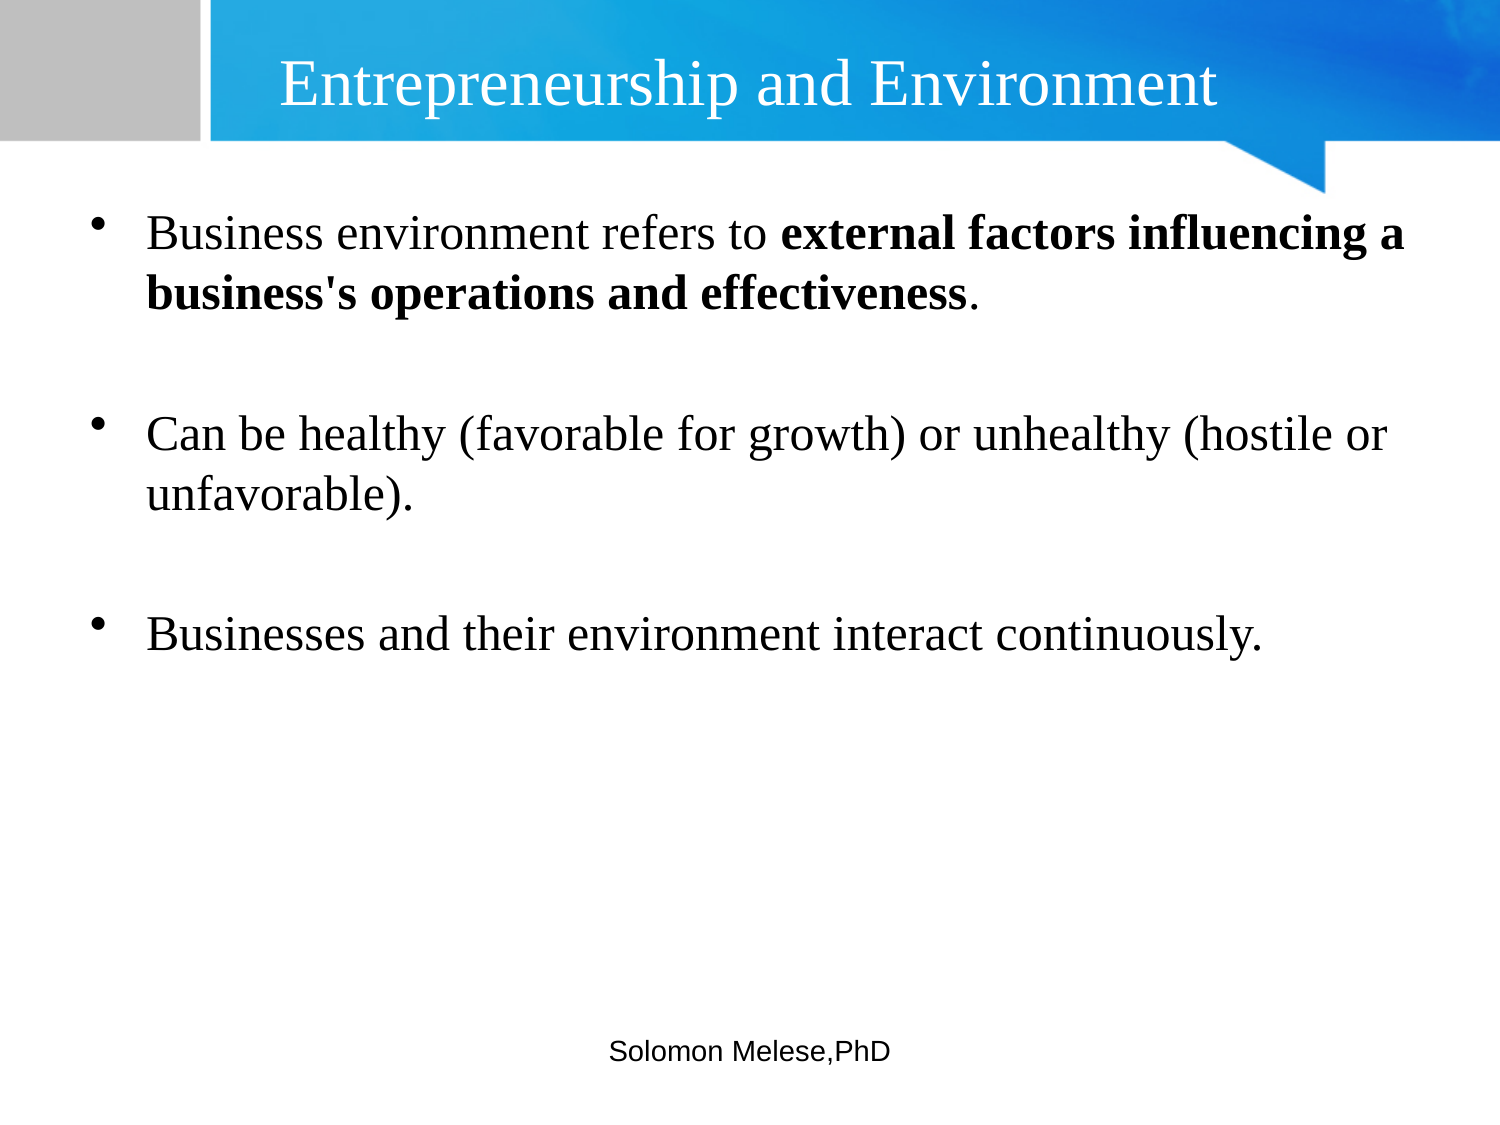

# Entrepreneurship and Environment
Business environment refers to external factors influencing a business's operations and effectiveness.

Can be healthy (favorable for growth) or unhealthy (hostile or unfavorable).

Businesses and their environment interact continuously.
Solomon Melese,PhD
25